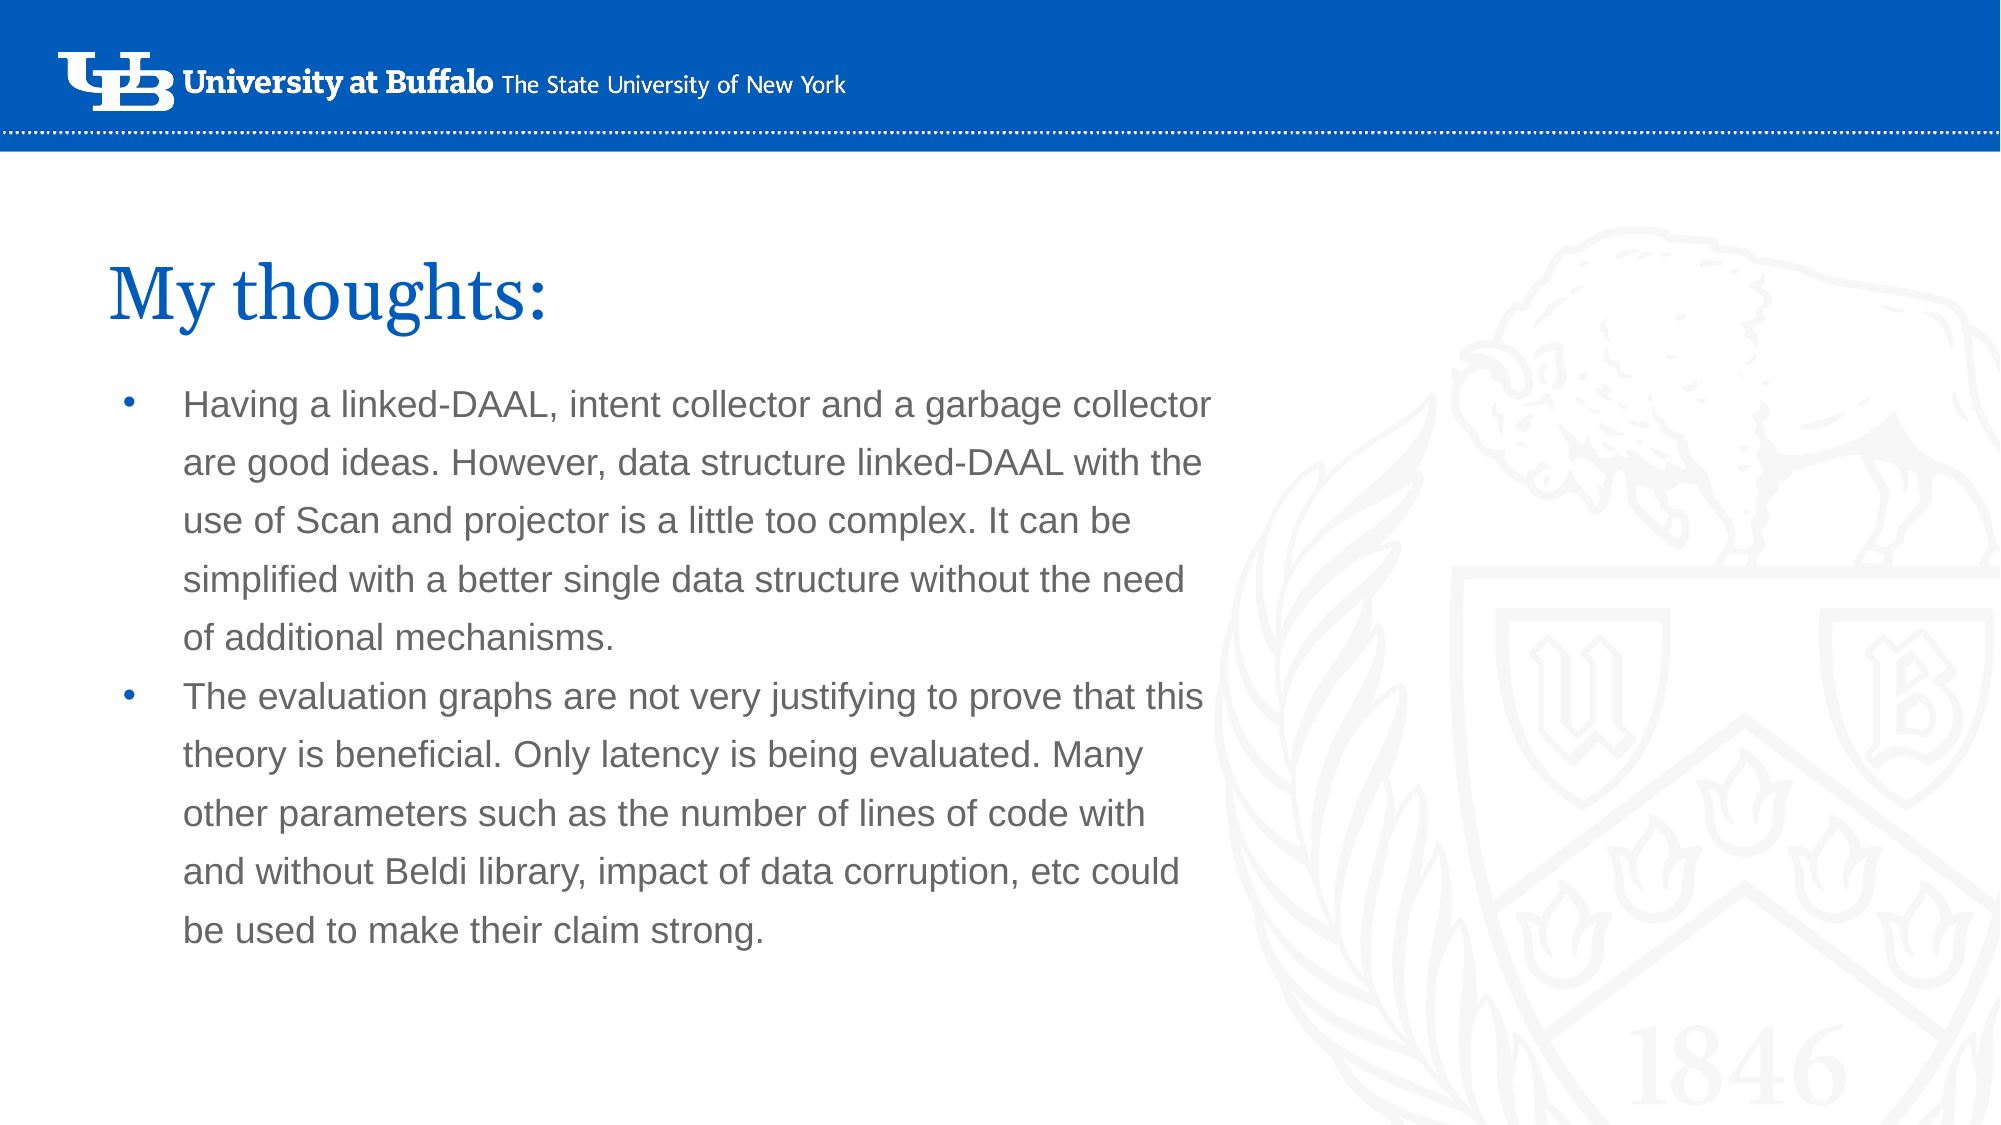

# My thoughts:
Having a linked-DAAL, intent collector and a garbage collector are good ideas. However, data structure linked-DAAL with the use of Scan and projector is a little too complex. It can be simplified with a better single data structure without the need of additional mechanisms.
The evaluation graphs are not very justifying to prove that this theory is beneficial. Only latency is being evaluated. Many other parameters such as the number of lines of code with and without Beldi library, impact of data corruption, etc could be used to make their claim strong.